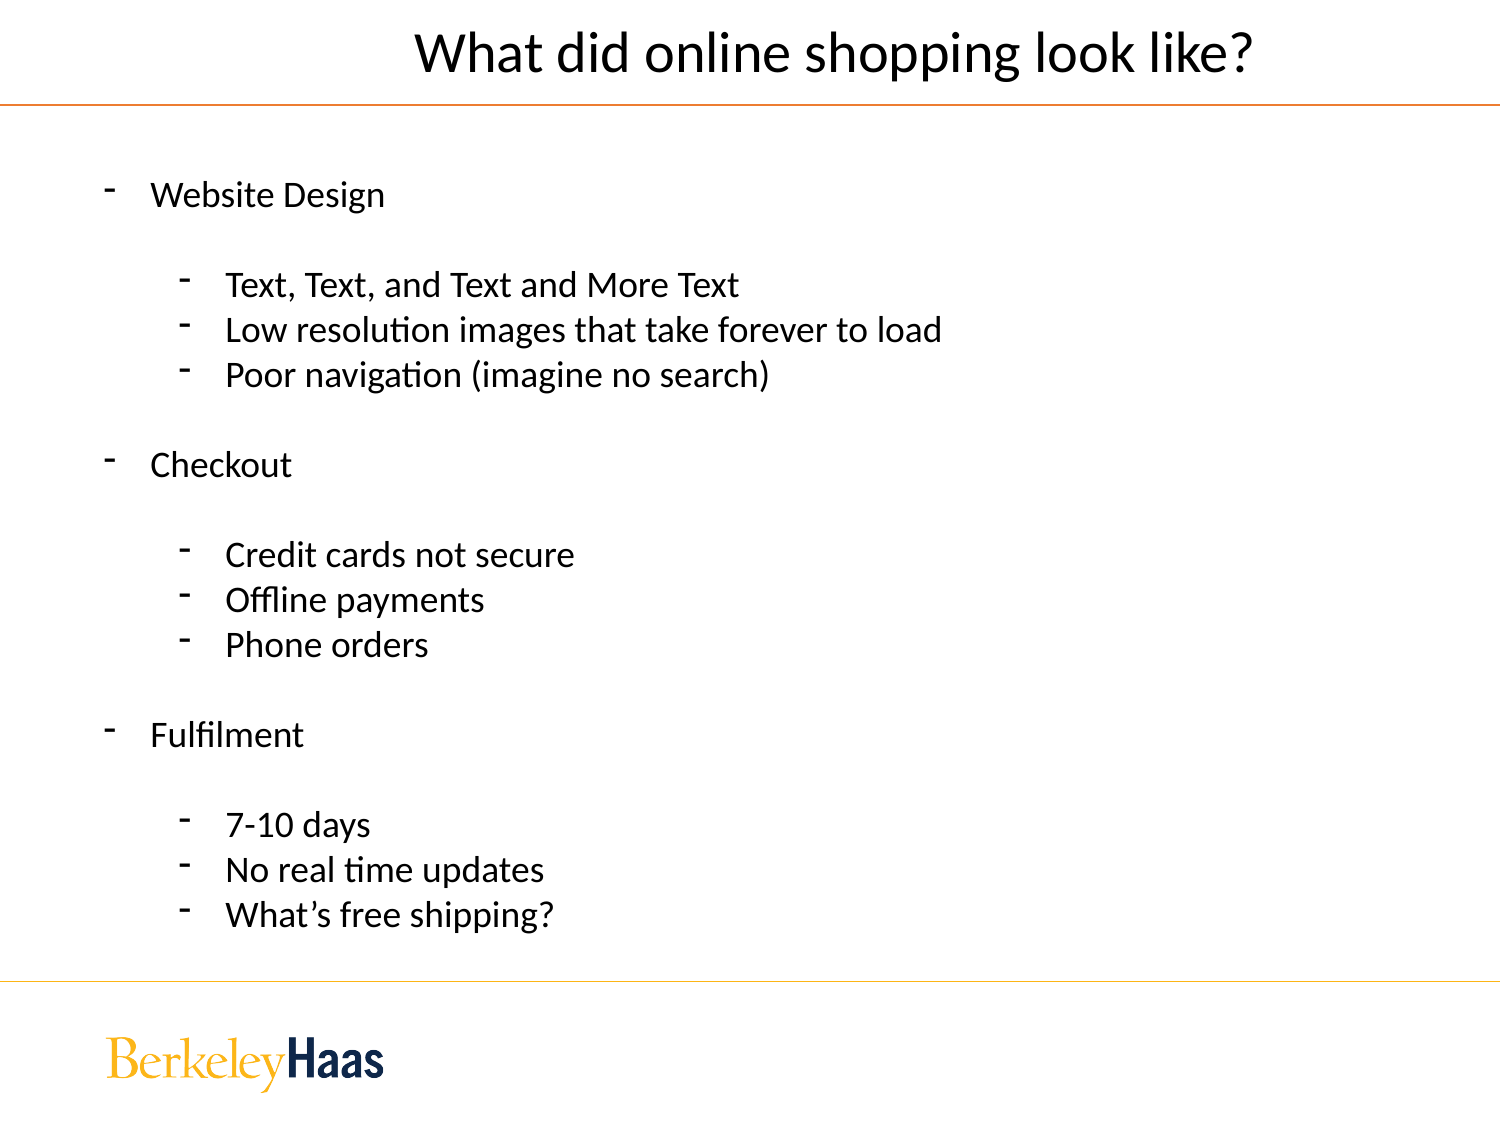

What did online shopping look like?
Website Design

Text, Text, and Text and More Text
Low resolution images that take forever to load
Poor navigation (imagine no search)

Checkout

Credit cards not secure
Offline payments
Phone orders

Fulfilment

7-10 days
No real time updates
What’s free shipping?